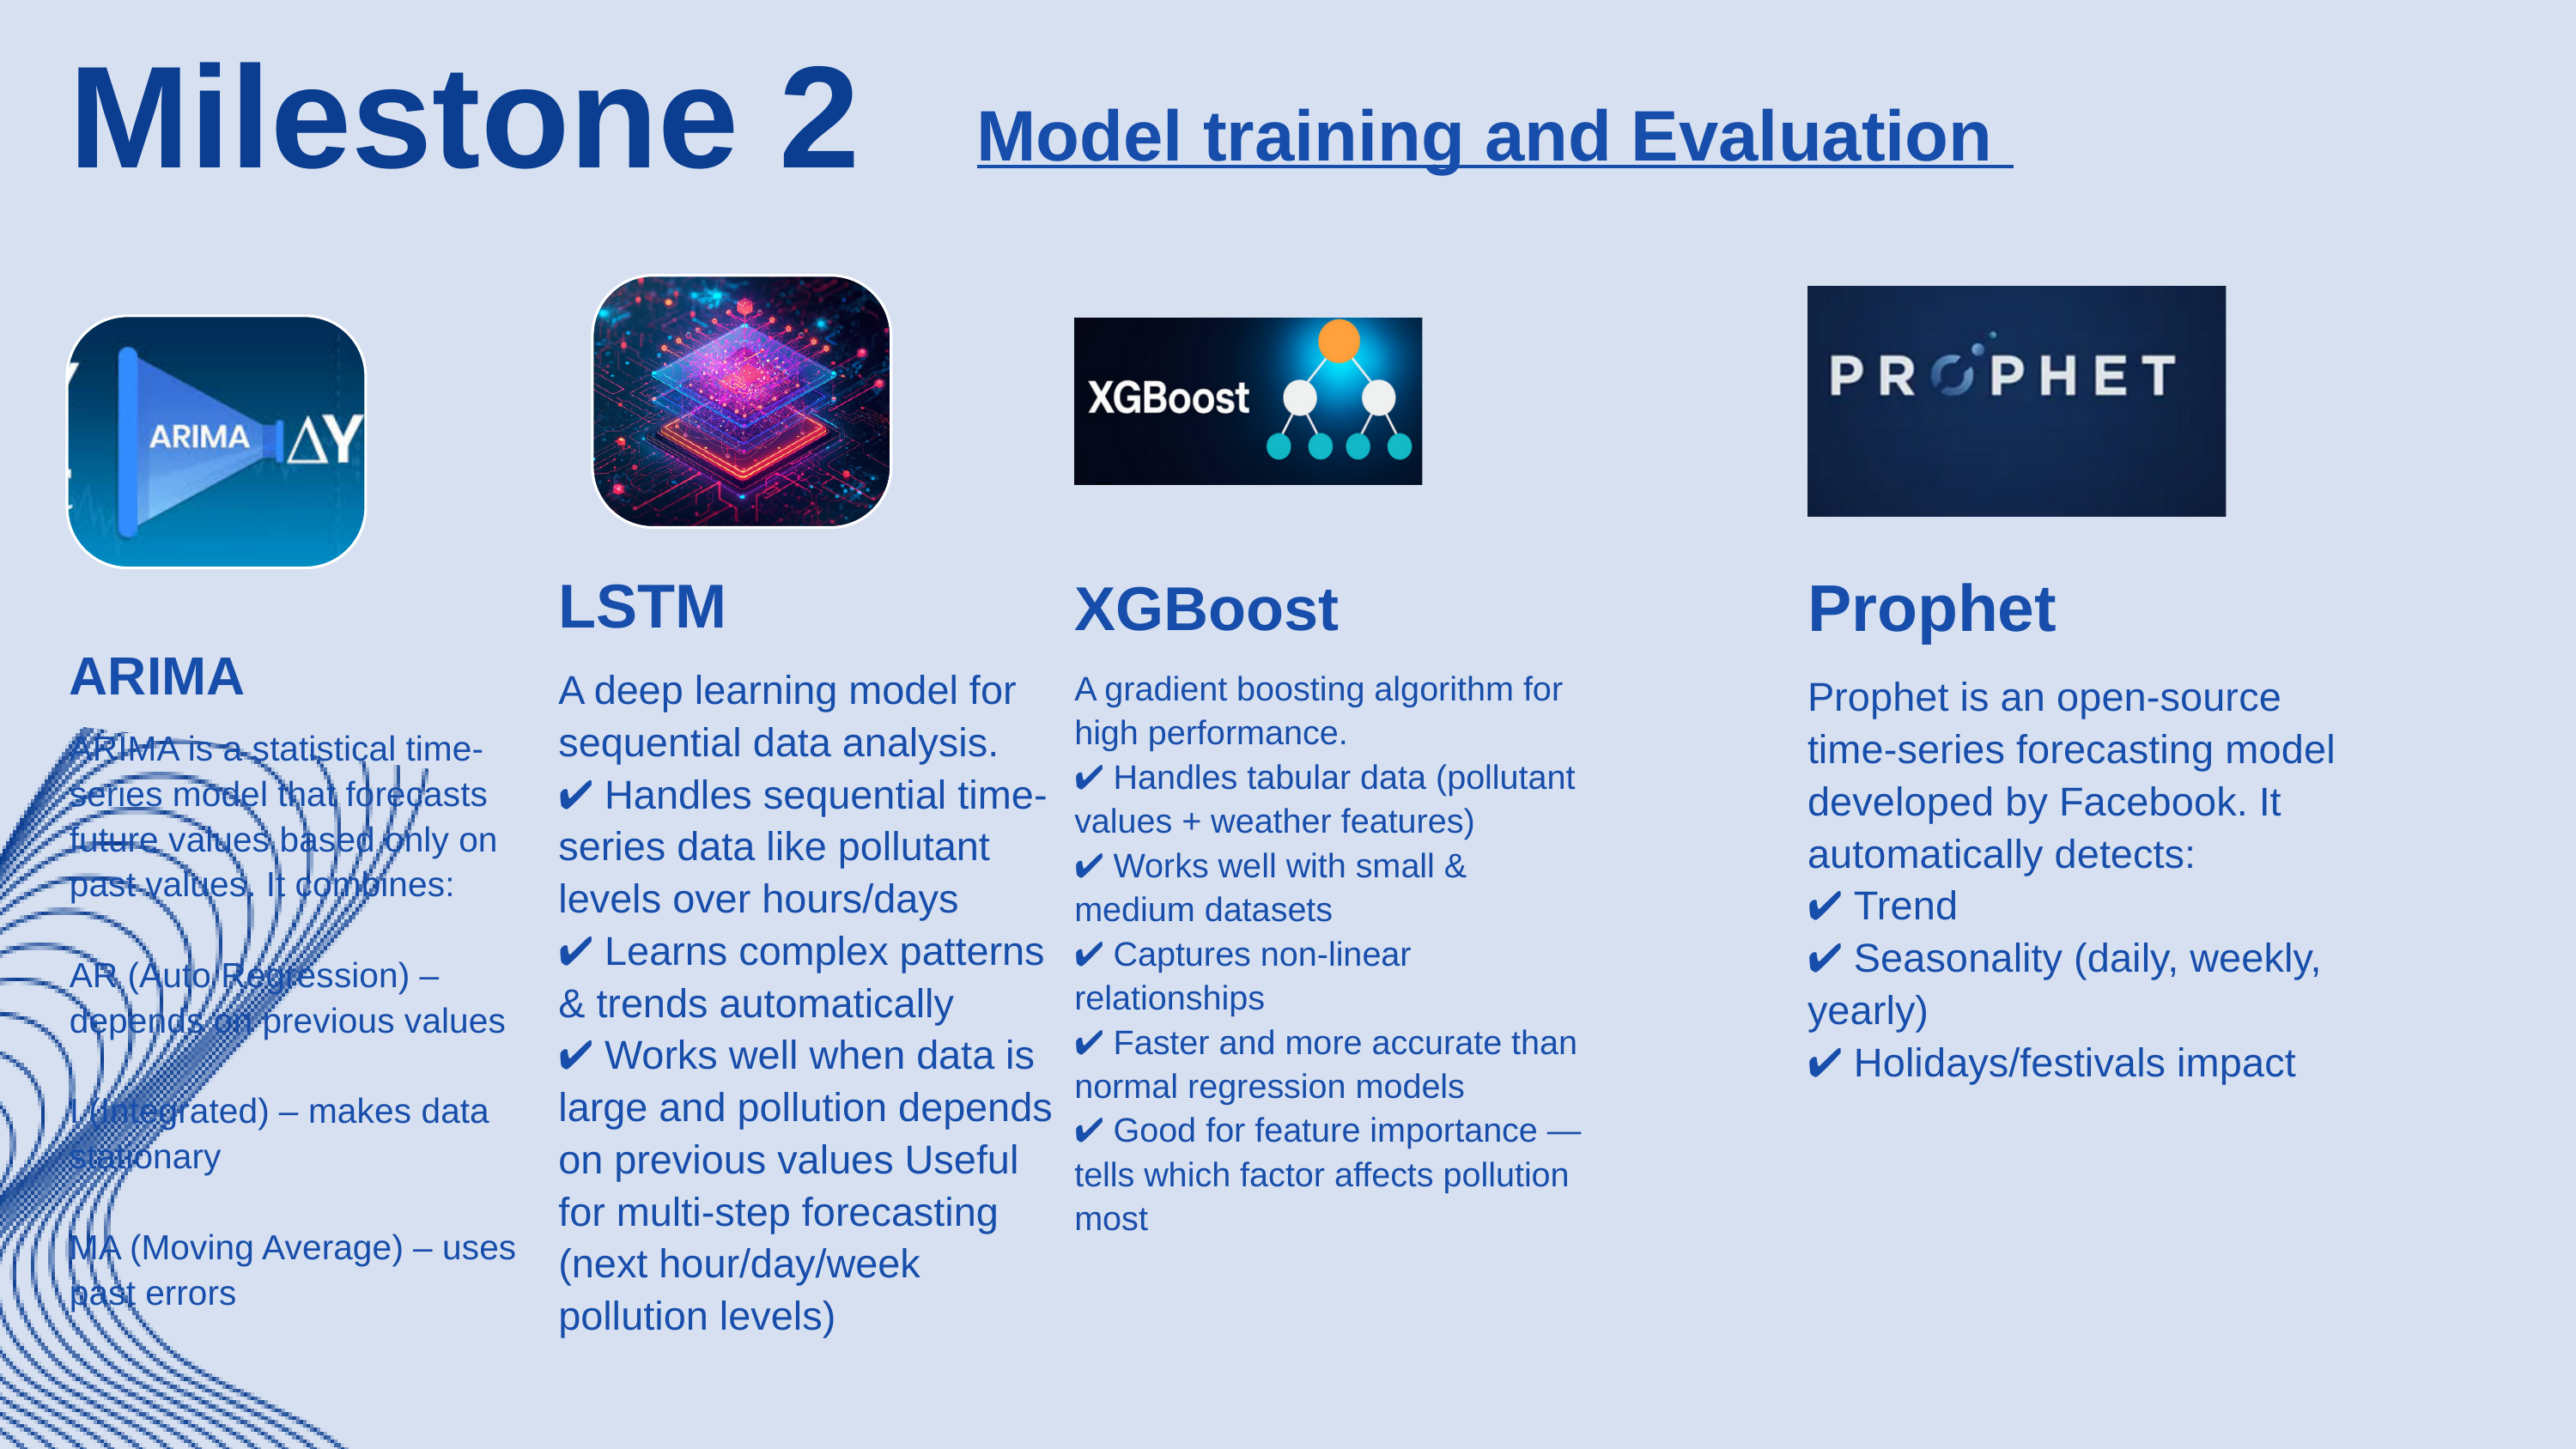

Milestone 2

Model training and Evaluation

LSTM
A deep learning model for sequential data analysis.
✔ Handles sequential time-series data like pollutant levels over hours/days
✔ Learns complex patterns & trends automatically
✔ Works well when data is large and pollution depends on previous values Useful for multi-step forecasting (next hour/day/week pollution levels)

Prophet
Prophet is an open-source time-series forecasting model developed by Facebook. It automatically detects:
✔ Trend
✔ Seasonality (daily, weekly, yearly)
✔ Holidays/festivals impact
XGBoost
A gradient boosting algorithm for high performance.
✔ Handles tabular data (pollutant values + weather features)
✔ Works well with small & medium datasets
✔ Captures non-linear relationships
✔ Faster and more accurate than normal regression models
✔ Good for feature importance — tells which factor affects pollution most

ARIMA
ARIMA is a statistical time-series model that forecasts future values based only on past values. It combines:

AR (Auto Regression) – depends on previous values

I (Integrated) – makes data stationary

MA (Moving Average) – uses past errors